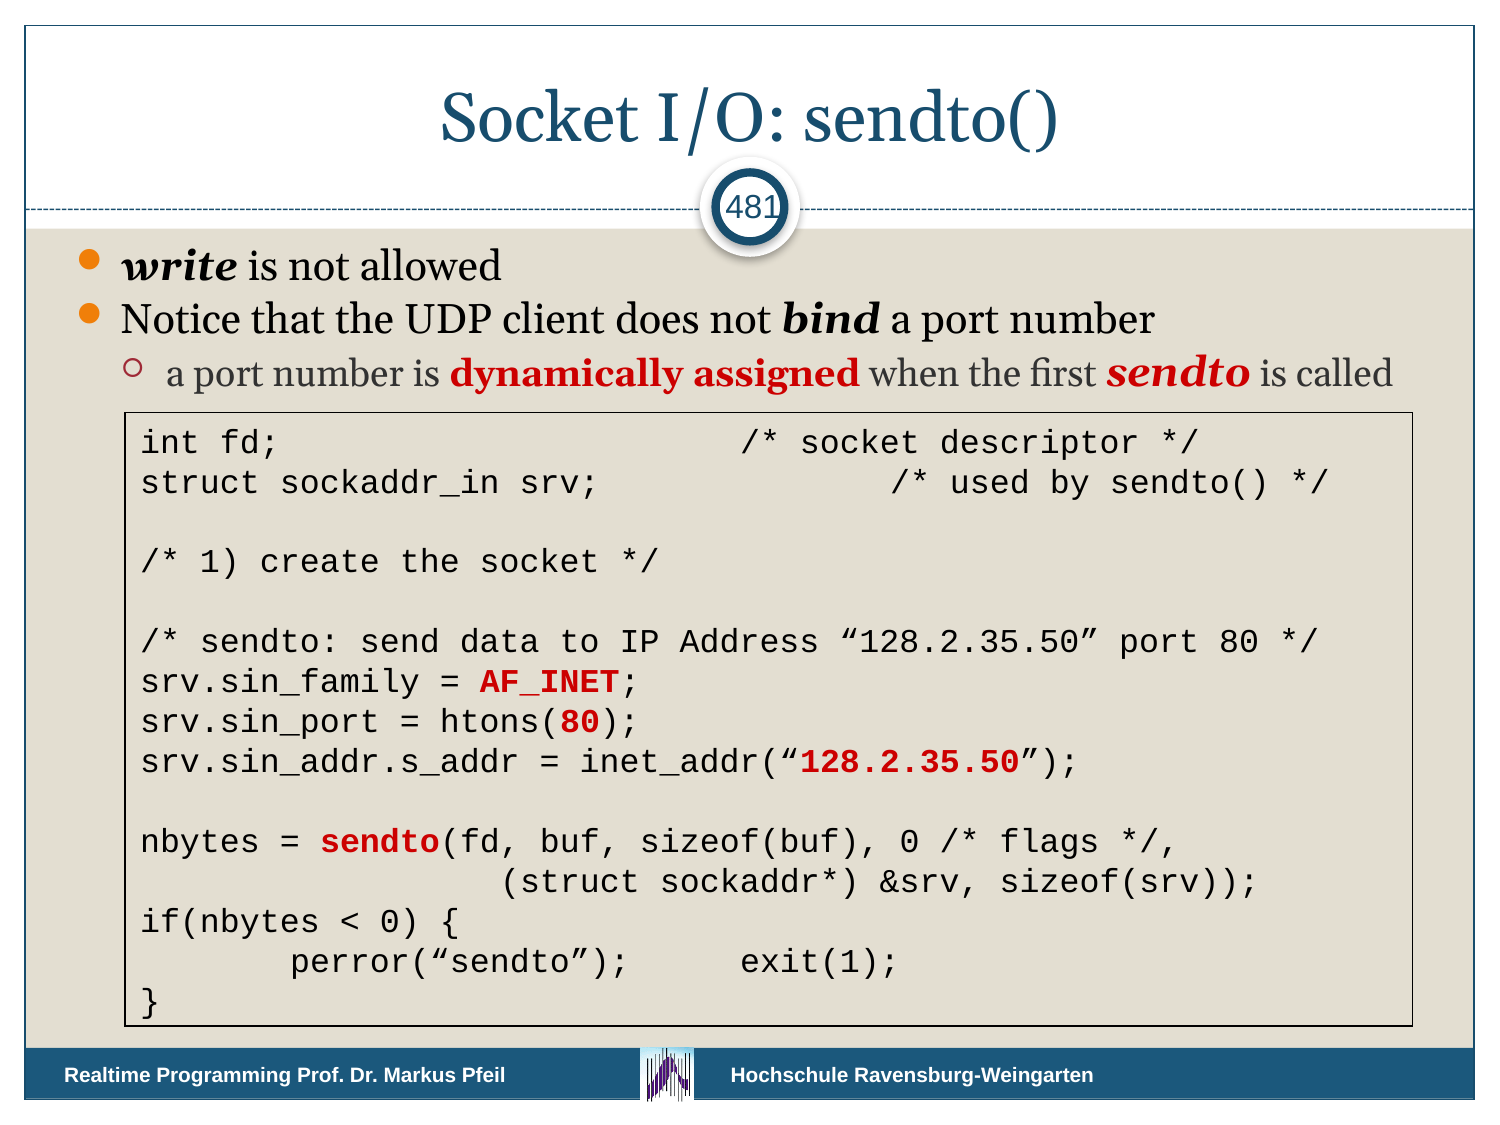

# Socket I/O: sendto()
481
write is not allowed
Notice that the UDP client does not bind a port number
a port number is dynamically assigned when the first sendto is called
int fd;				/* socket descriptor */
struct sockaddr_in srv;		/* used by sendto() */

/* 1) create the socket */

/* sendto: send data to IP Address “128.2.35.50” port 80 */
srv.sin_family = AF_INET;
srv.sin_port = htons(80);
srv.sin_addr.s_addr = inet_addr(“128.2.35.50”);

nbytes = sendto(fd, buf, sizeof(buf), 0 /* flags */,
		   (struct sockaddr*) &srv, sizeof(srv));
if(nbytes < 0) {
	perror(“sendto”);	exit(1);
}
Realtime Programming Prof. Dr. Markus Pfeil